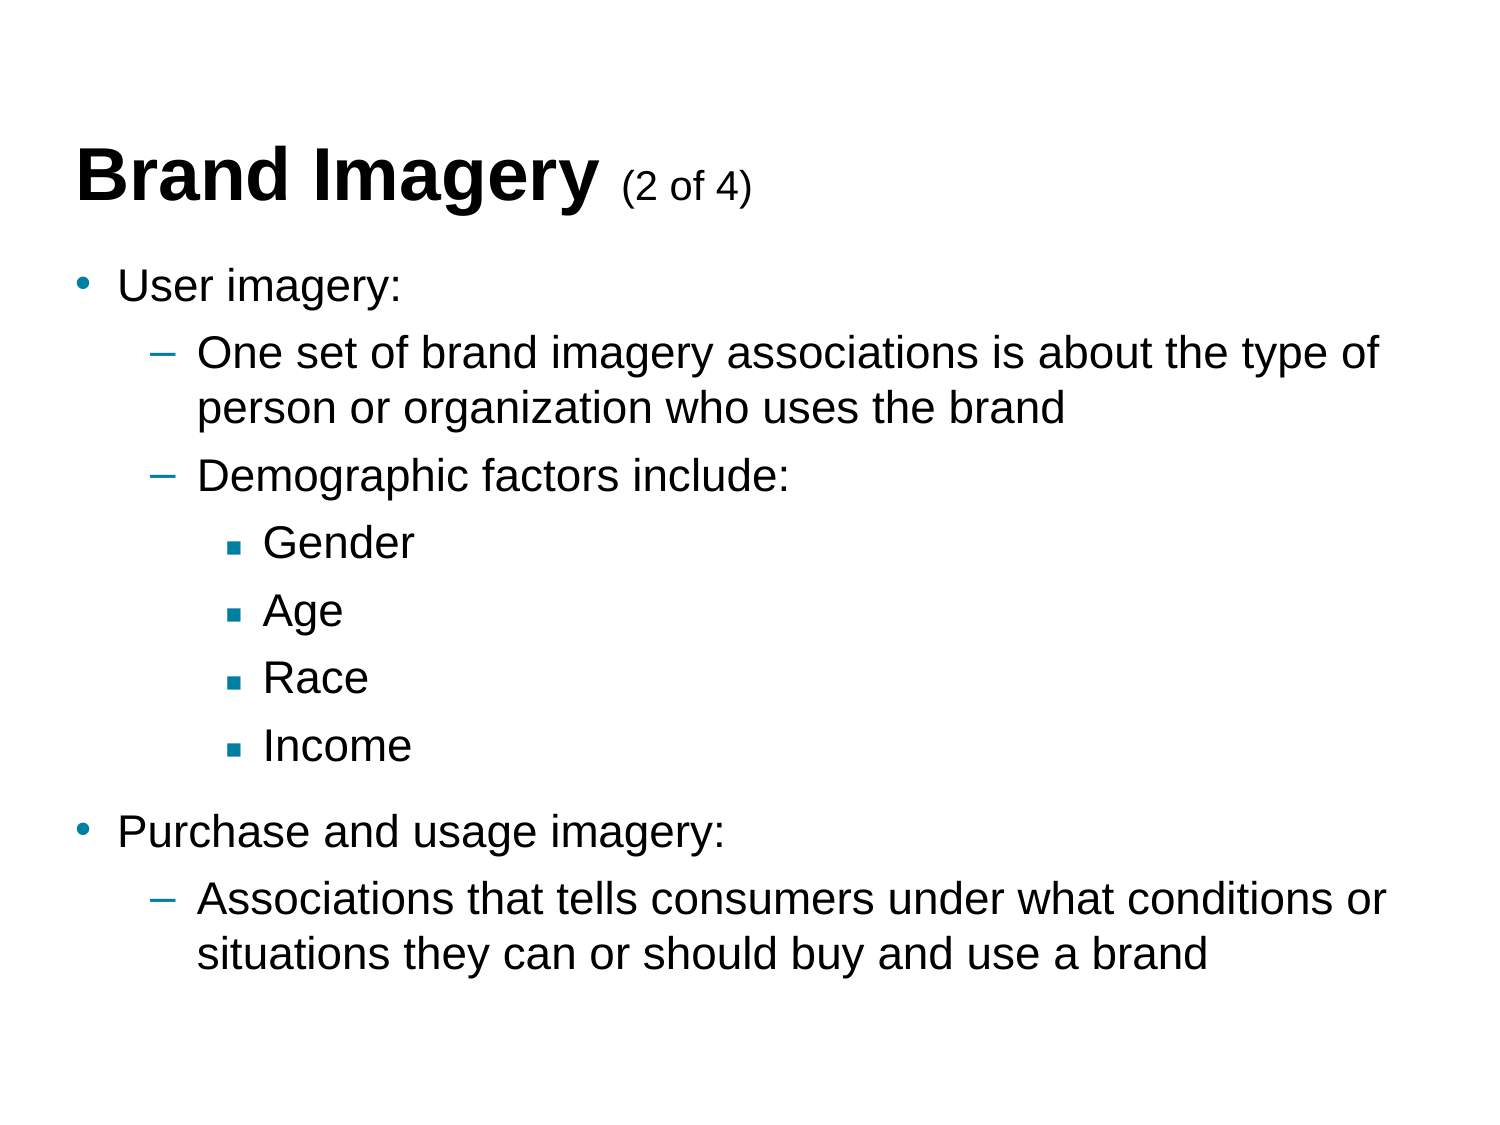

# Brand Imagery (2 of 4)
User imagery:
One set of brand imagery associations is about the type of person or organization who uses the brand
Demographic factors include:
Gender
Age
Race
Income
Purchase and usage imagery:
Associations that tells consumers under what conditions or situations they can or should buy and use a brand